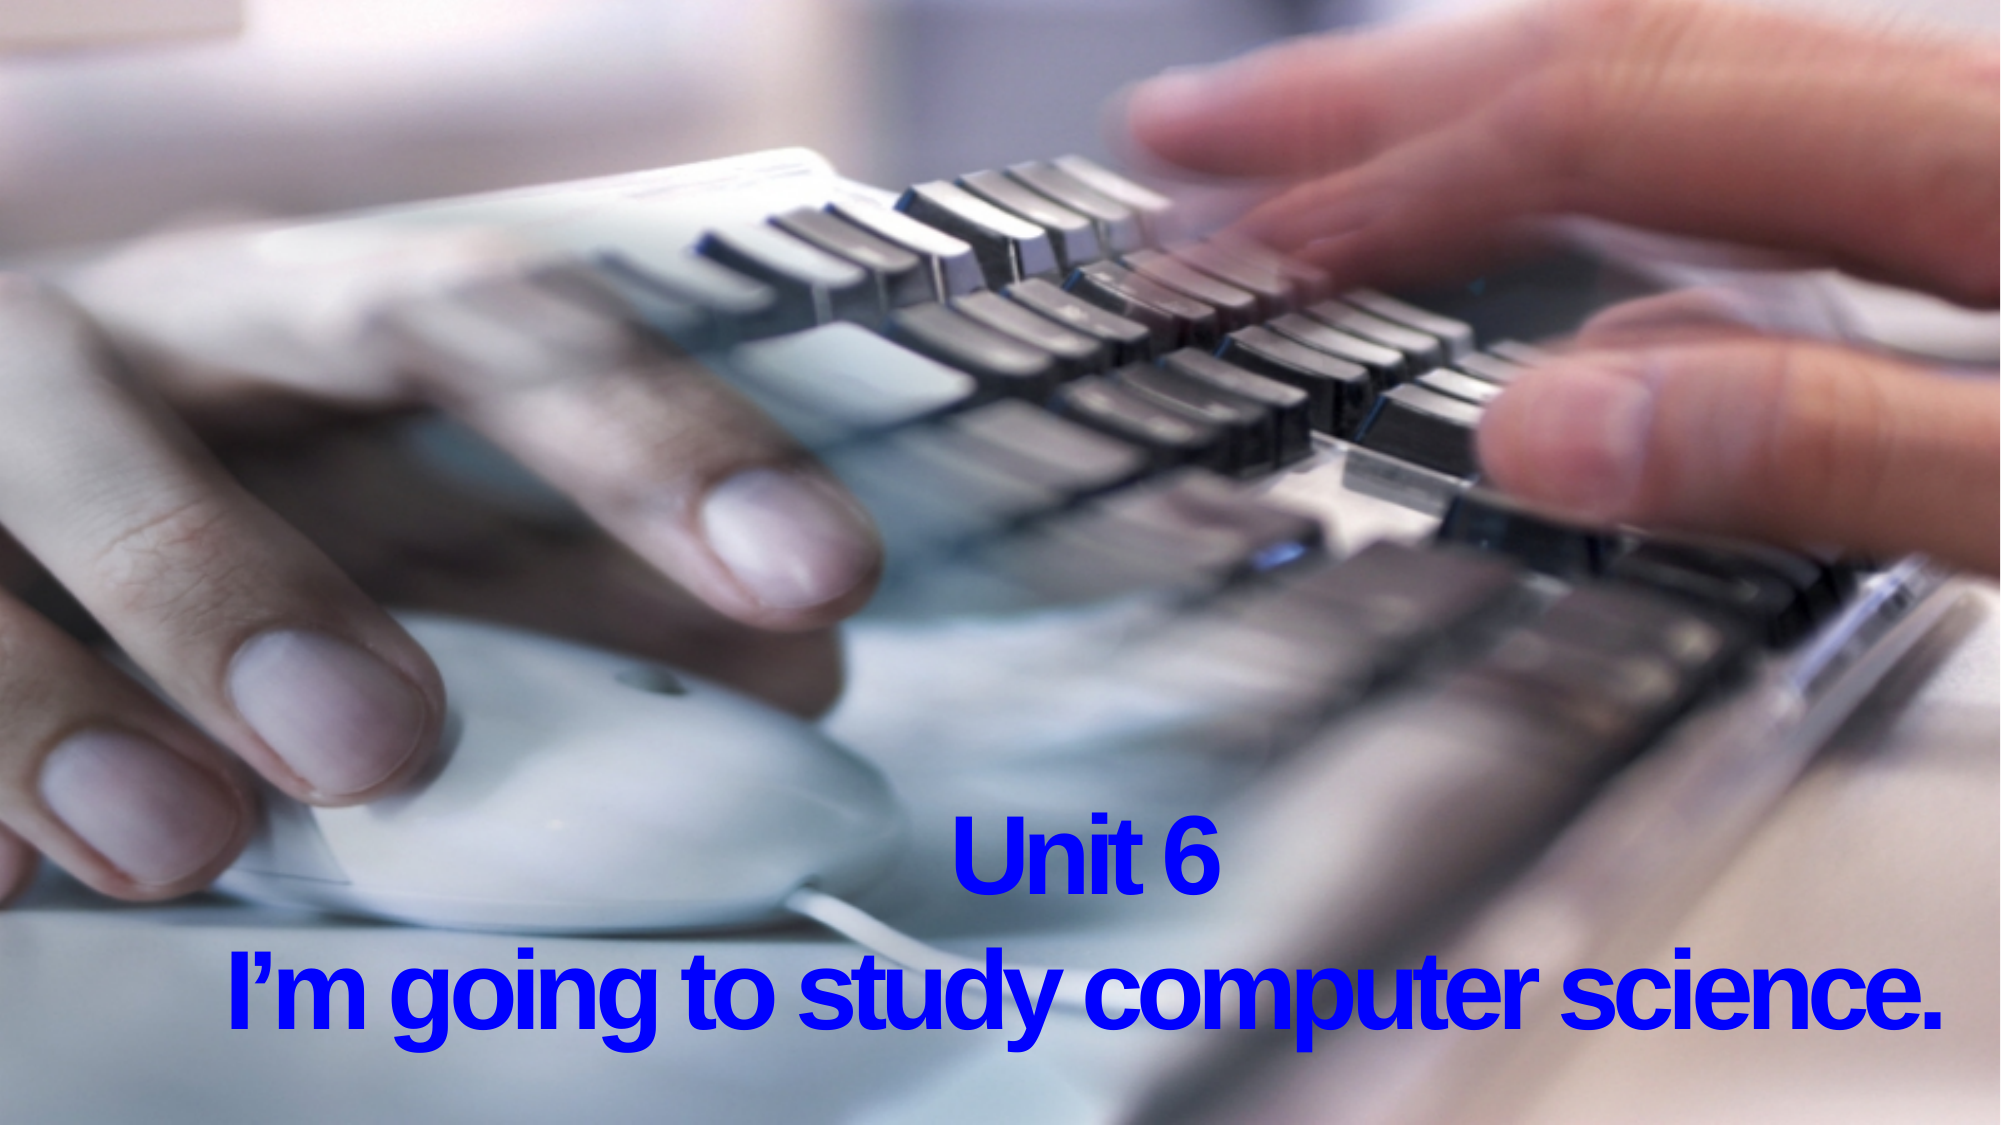

Unit 6
I’m going to study computer science.